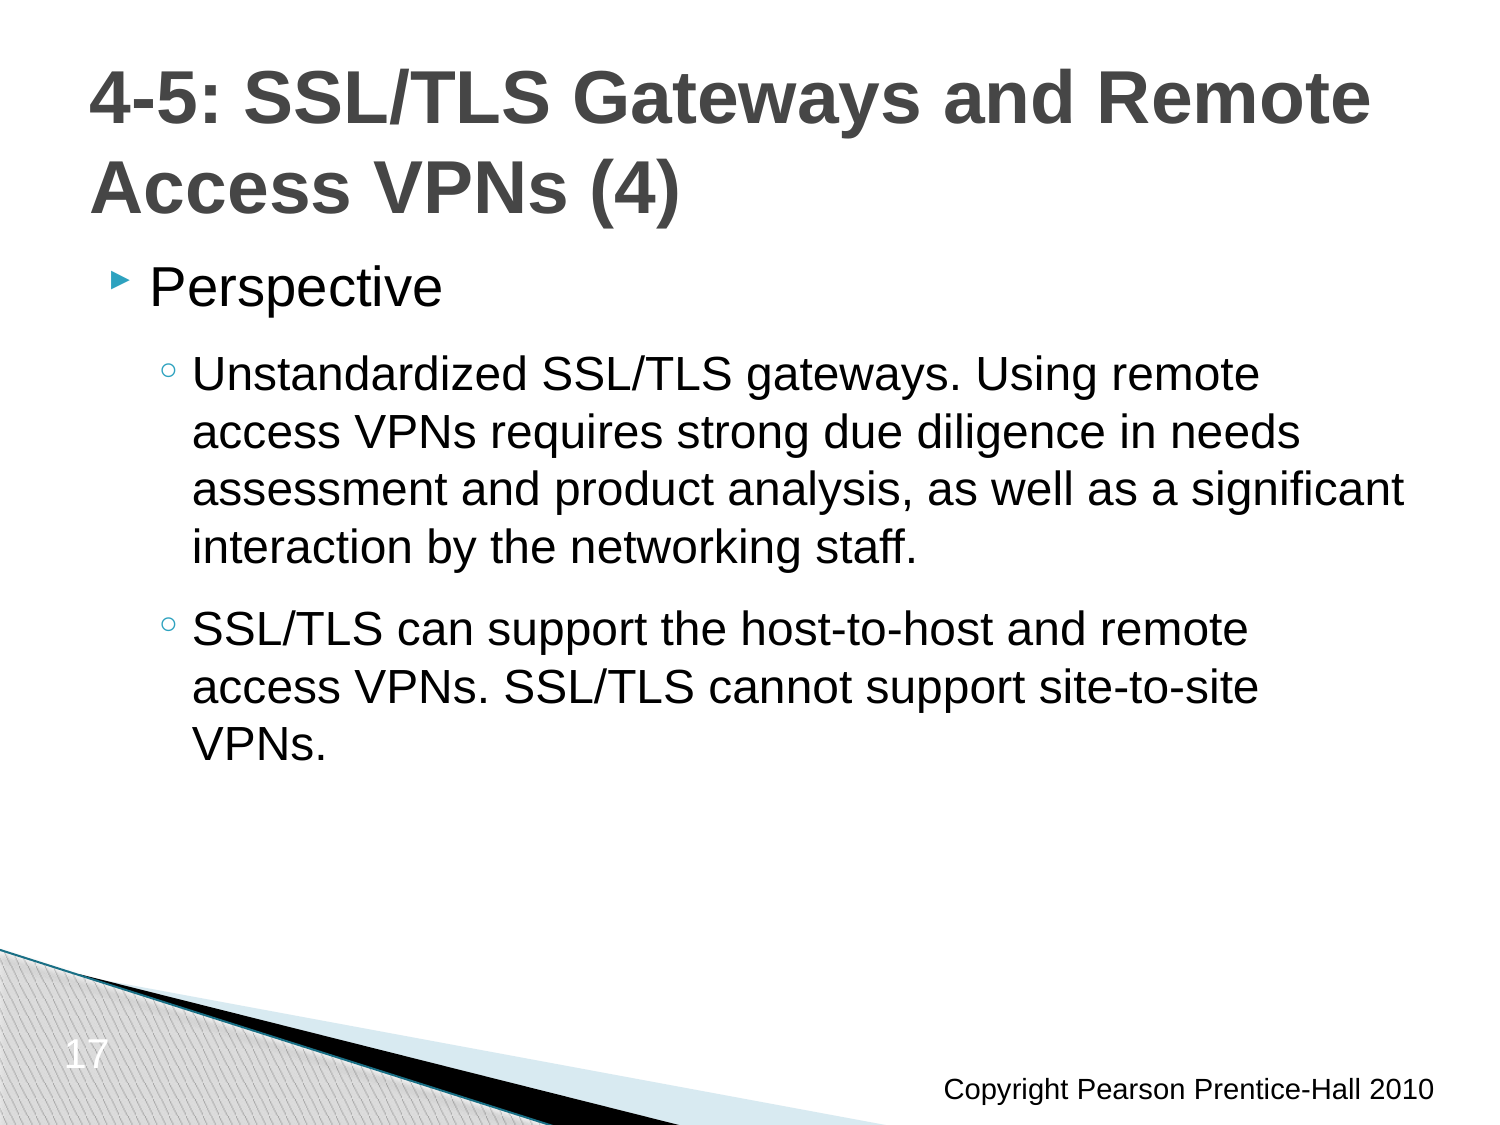

# 4-5: SSL/TLS Gateways and Remote Access VPNs (4)
Perspective
Unstandardized SSL/TLS gateways. Using remote access VPNs requires strong due diligence in needs assessment and product analysis, as well as a significant interaction by the networking staff.
SSL/TLS can support the host-to-host and remote access VPNs. SSL/TLS cannot support site-to-site VPNs.
17
Copyright Pearson Prentice-Hall 2010